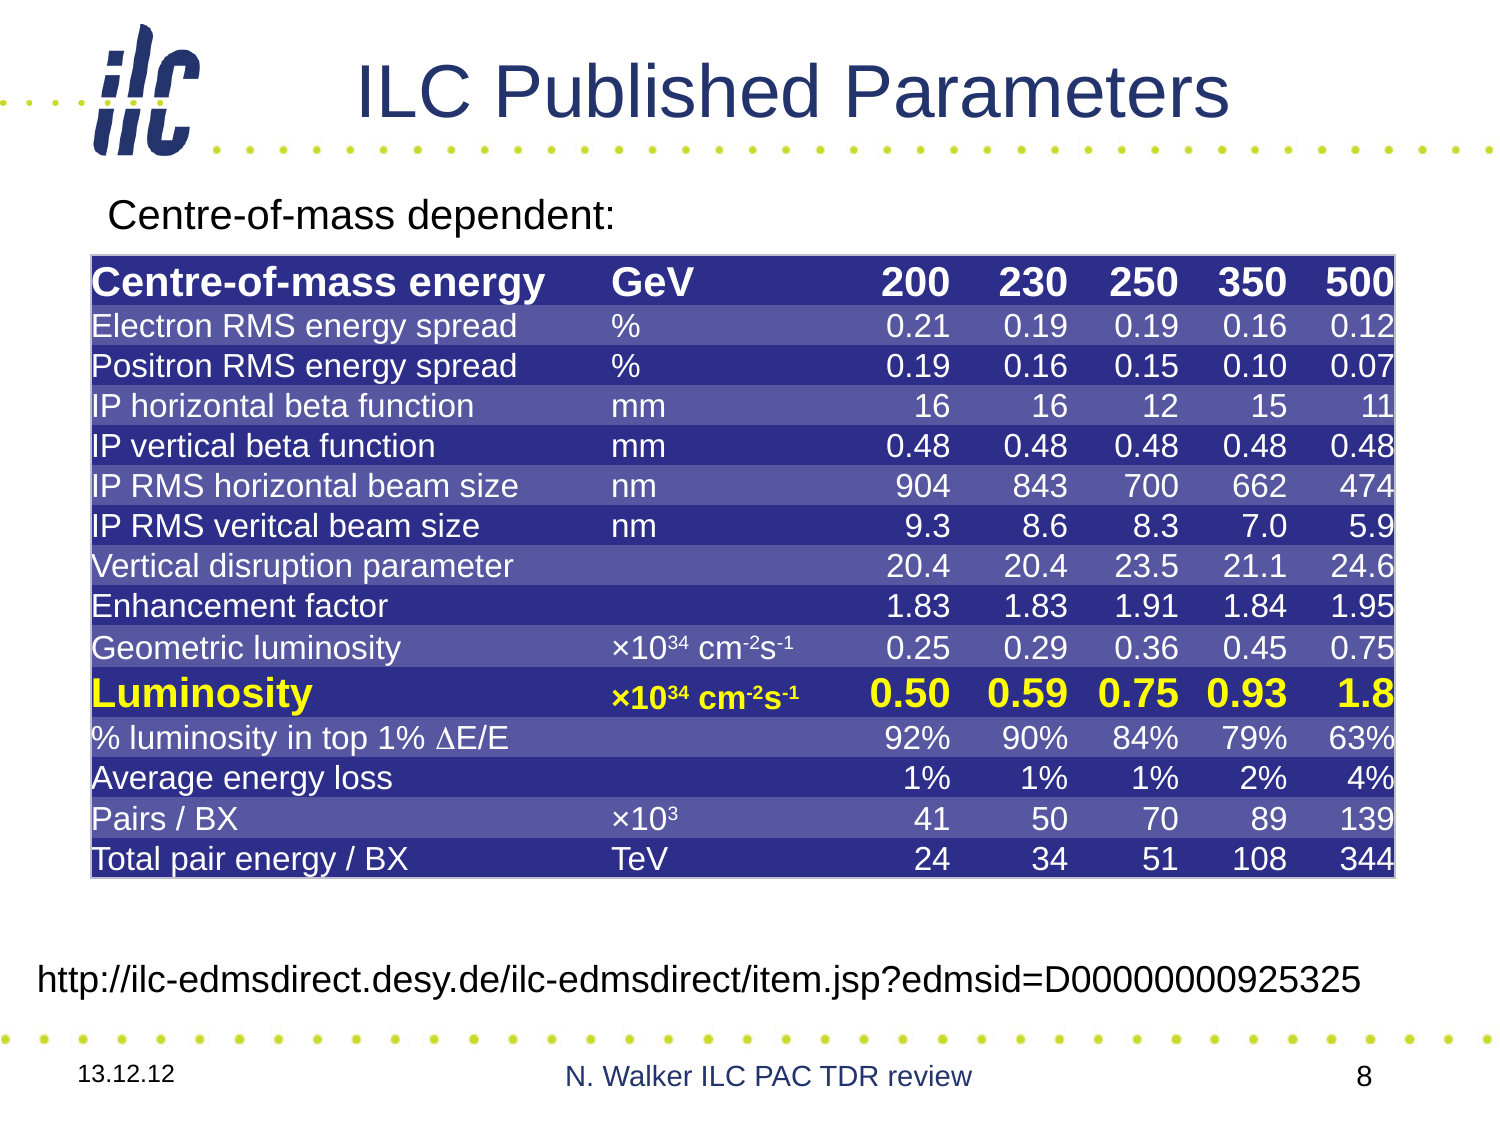

# ILC Published Parameters
Centre-of-mass dependent:
| Centre-of-mass energy | GeV | 200 | 230 | 250 | 350 | 500 |
| --- | --- | --- | --- | --- | --- | --- |
| Electron RMS energy spread | % | 0.21 | 0.19 | 0.19 | 0.16 | 0.12 |
| Positron RMS energy spread | % | 0.19 | 0.16 | 0.15 | 0.10 | 0.07 |
| IP horizontal beta function | mm | 16 | 16 | 12 | 15 | 11 |
| IP vertical beta function | mm | 0.48 | 0.48 | 0.48 | 0.48 | 0.48 |
| IP RMS horizontal beam size | nm | 904 | 843 | 700 | 662 | 474 |
| IP RMS veritcal beam size | nm | 9.3 | 8.6 | 8.3 | 7.0 | 5.9 |
| Vertical disruption parameter |  | 20.4 | 20.4 | 23.5 | 21.1 | 24.6 |
| Enhancement factor |  | 1.83 | 1.83 | 1.91 | 1.84 | 1.95 |
| Geometric luminosity | ×1034 cm-2s-1 | 0.25 | 0.29 | 0.36 | 0.45 | 0.75 |
| Luminosity | ×1034 cm-2s-1 | 0.50 | 0.59 | 0.75 | 0.93 | 1.8 |
| % luminosity in top 1% ΔE/E |  | 92% | 90% | 84% | 79% | 63% |
| Average energy loss |  | 1% | 1% | 1% | 2% | 4% |
| Pairs / BX | ×103 | 41 | 50 | 70 | 89 | 139 |
| Total pair energy / BX | TeV | 24 | 34 | 51 | 108 | 344 |
http://ilc-edmsdirect.desy.de/ilc-edmsdirect/item.jsp?edmsid=D00000000925325
13.12.12
N. Walker ILC PAC TDR review
8